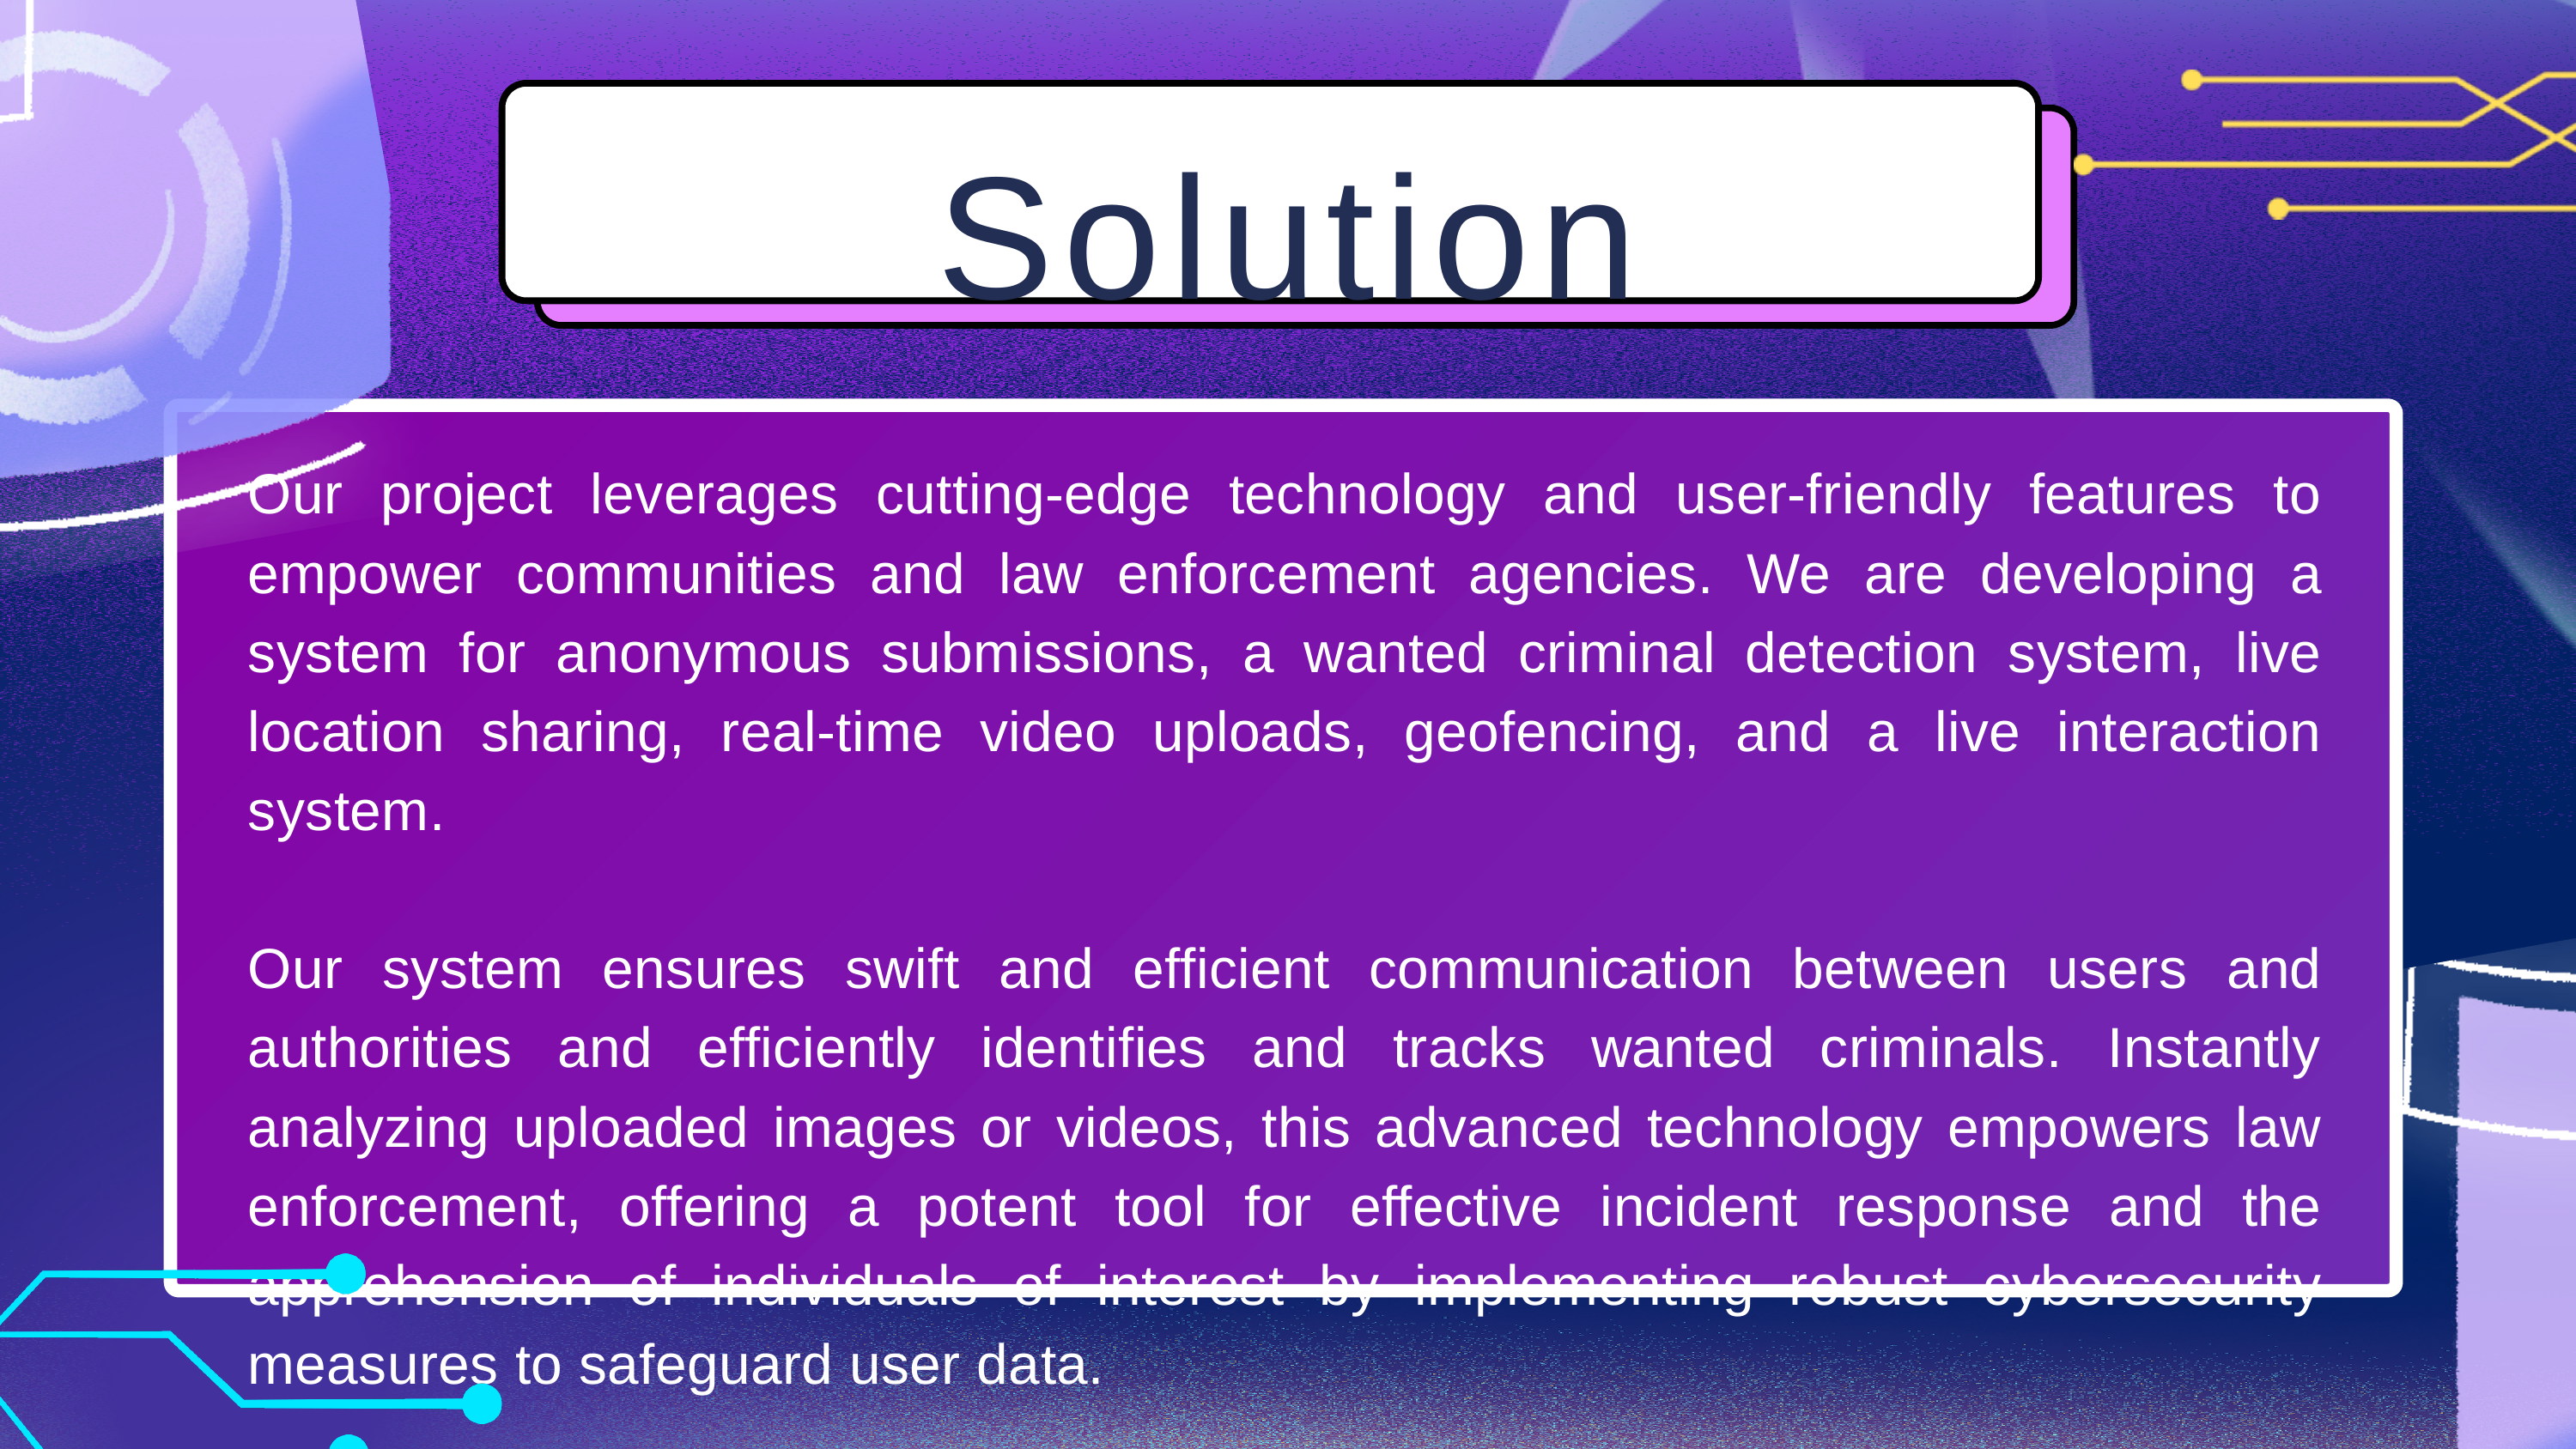

Solution

Our project leverages cutting-edge technology and user-friendly features to empower communities and law enforcement agencies. We are developing a system for anonymous submissions, a wanted criminal detection system, live location sharing, real-time video uploads, geofencing, and a live interaction system.

Our system ensures swift and efficient communication between users and authorities and efficiently identifies and tracks wanted criminals. Instantly analyzing uploaded images or videos, this advanced technology empowers law enforcement, offering a potent tool for effective incident response and the apprehension of individuals of interest by implementing robust cybersecurity measures to safeguard user data.